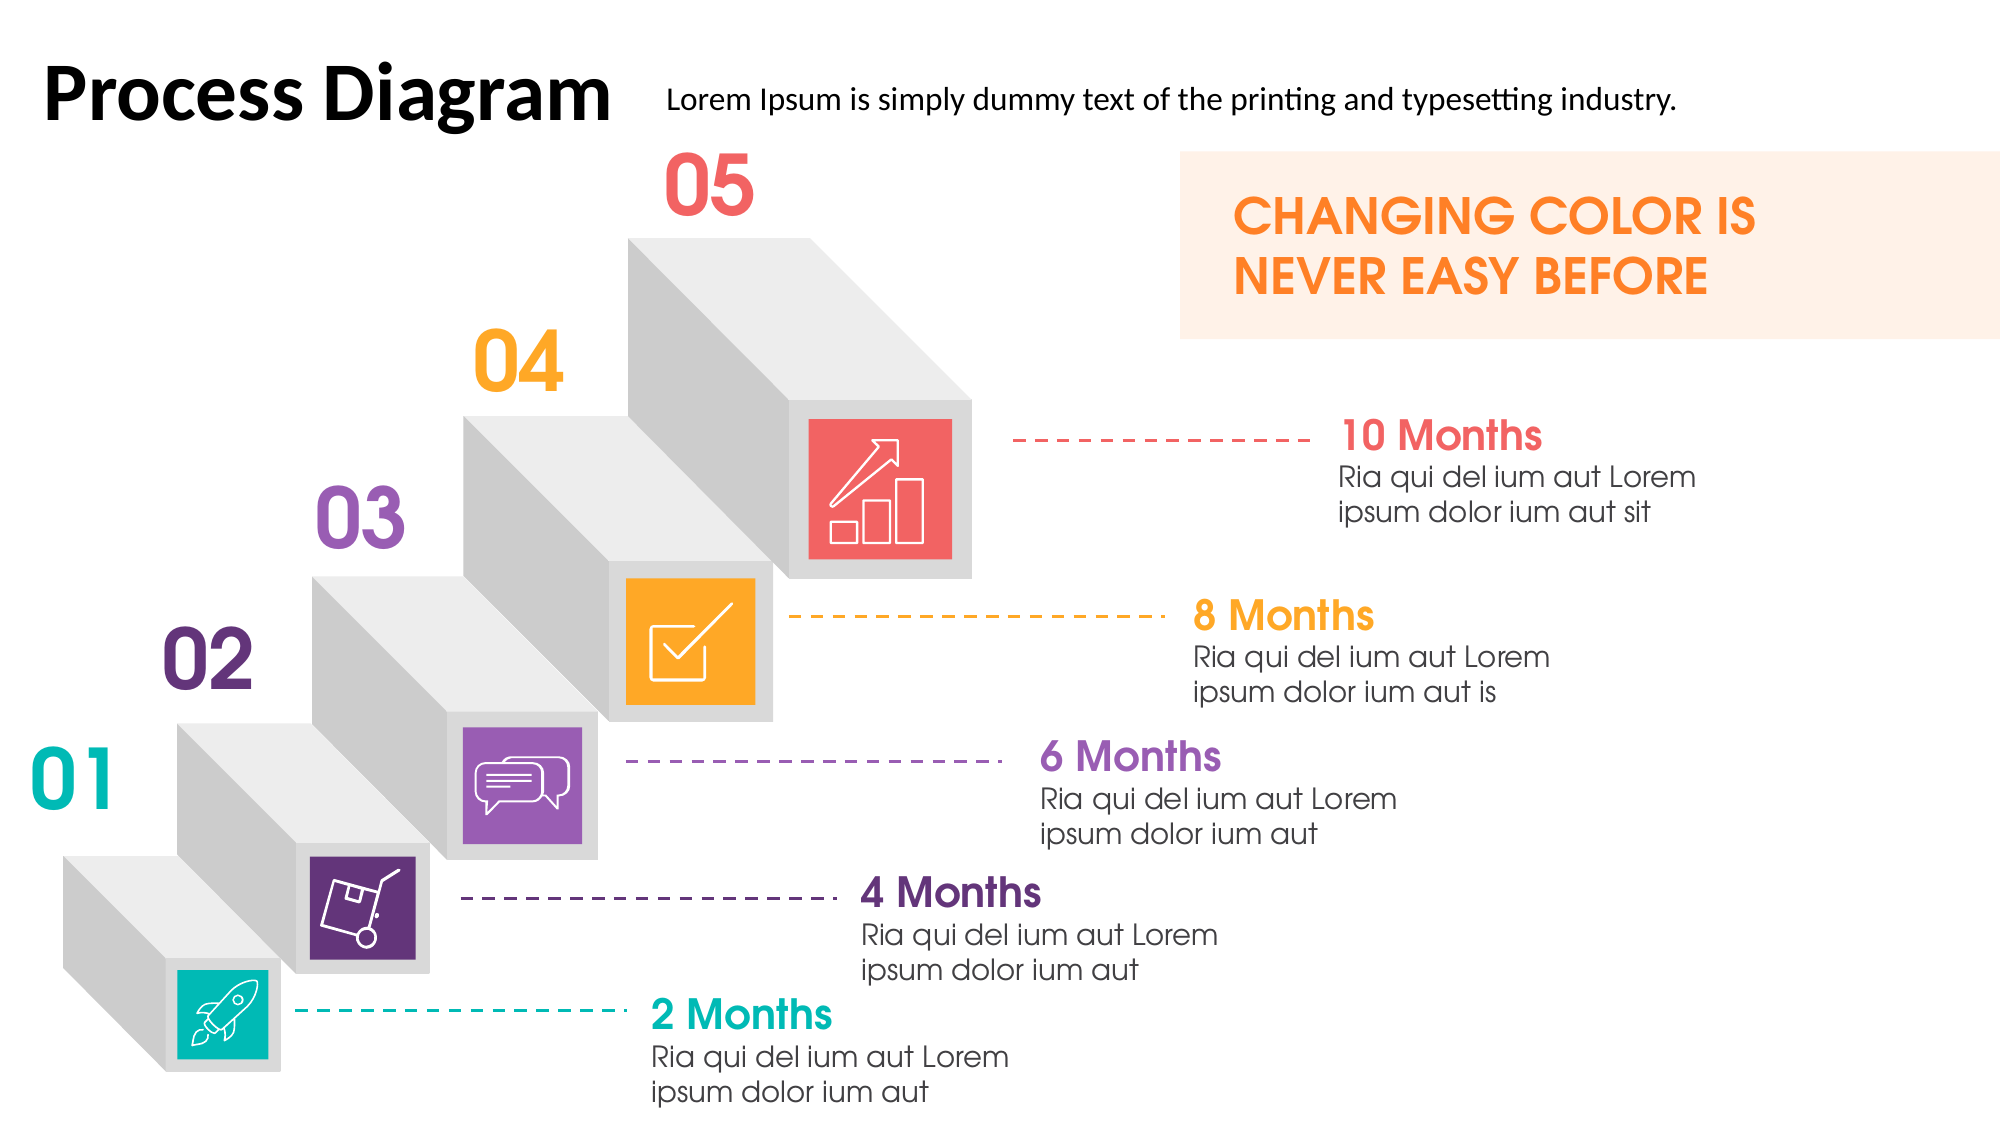

Process Diagram
Lorem Ipsum is simply dummy text of the printing and typesetting industry.
05

CHANGING COLOR IS NEVER EASY BEFORE

04
10 Months
Ria qui del ium aut Lorem ipsum dolor ium aut sit

03

8 Months
Ria qui del ium aut Lorem ipsum dolor ium aut is
02

01

6 Months
Ria qui del ium aut Lorem ipsum dolor ium aut

4 Months
Ria qui del ium aut Lorem ipsum dolor ium aut

2 Months
Ria qui del ium aut Lorem ipsum dolor ium aut